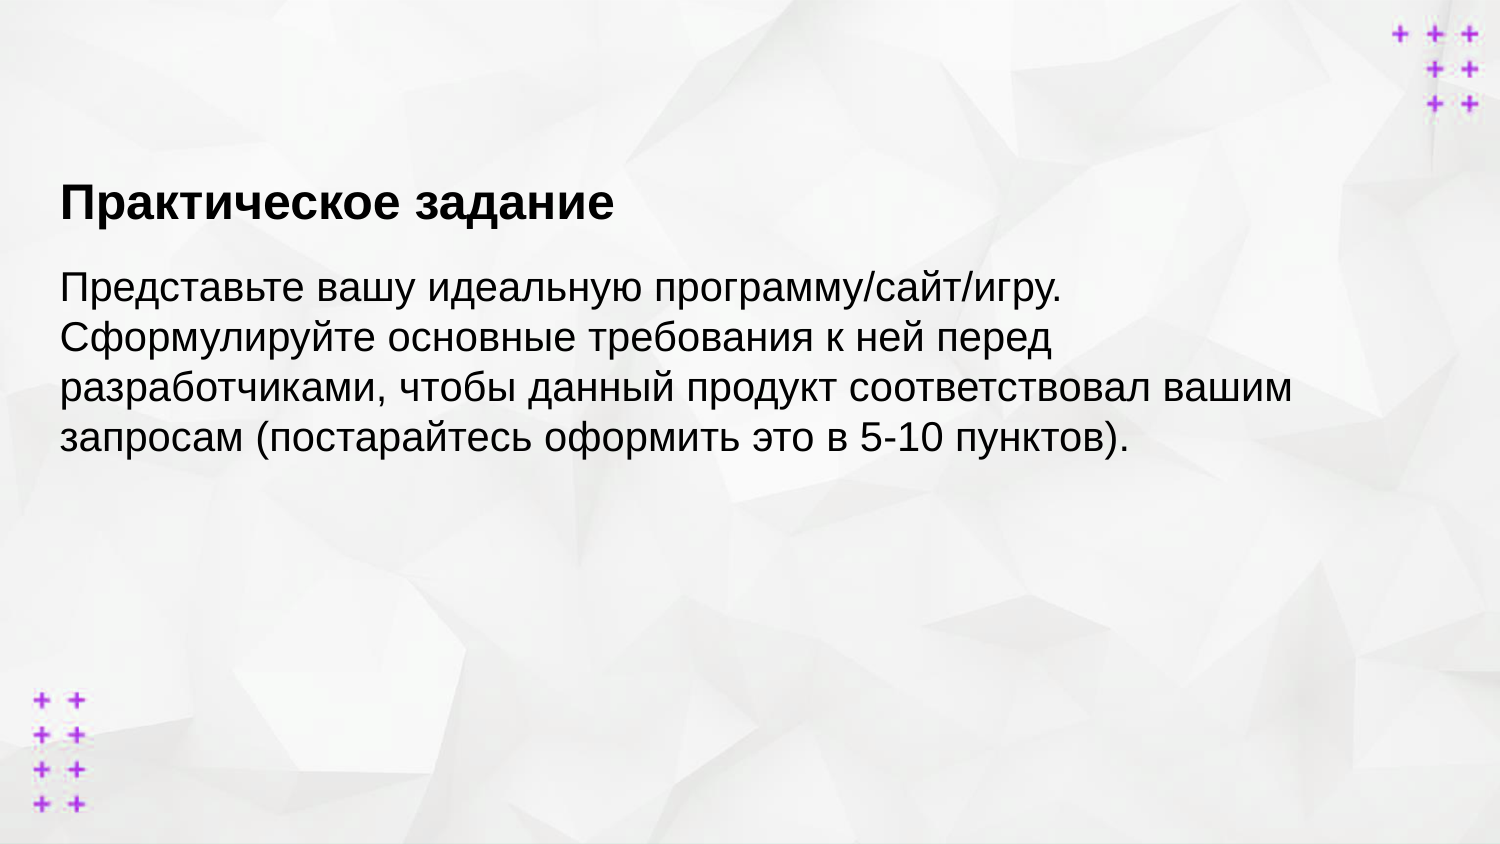

Практическое задание
Представьте вашу идеальную программу/сайт/игру. Сформулируйте основные требования к ней перед разработчиками, чтобы данный продукт соответствовал вашим запросам (постарайтесь оформить это в 5-10 пунктов).